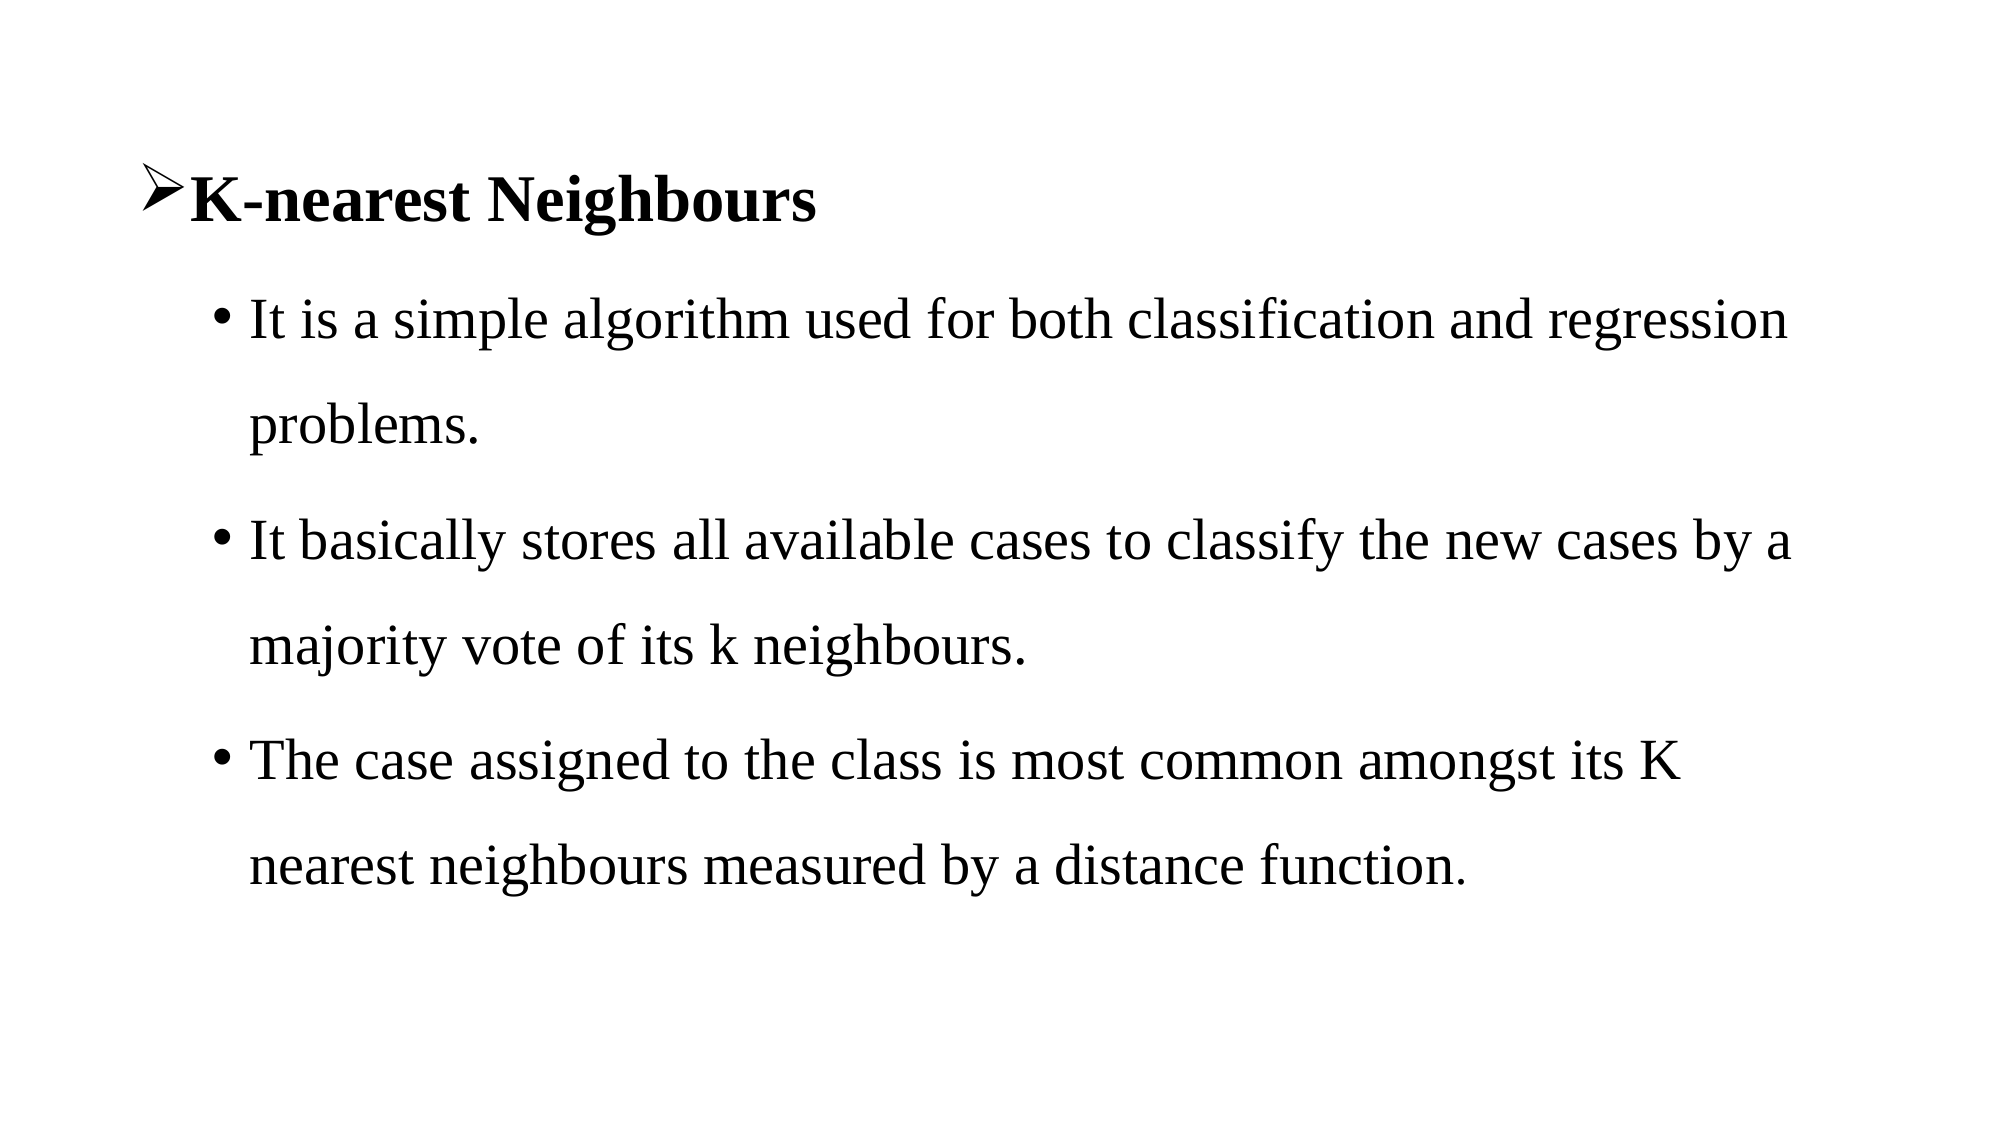

K-nearest Neighbours
It is a simple algorithm used for both classification and regression problems.
It basically stores all available cases to classify the new cases by a majority vote of its k neighbours.
The case assigned to the class is most common amongst its K nearest neighbours measured by a distance function.